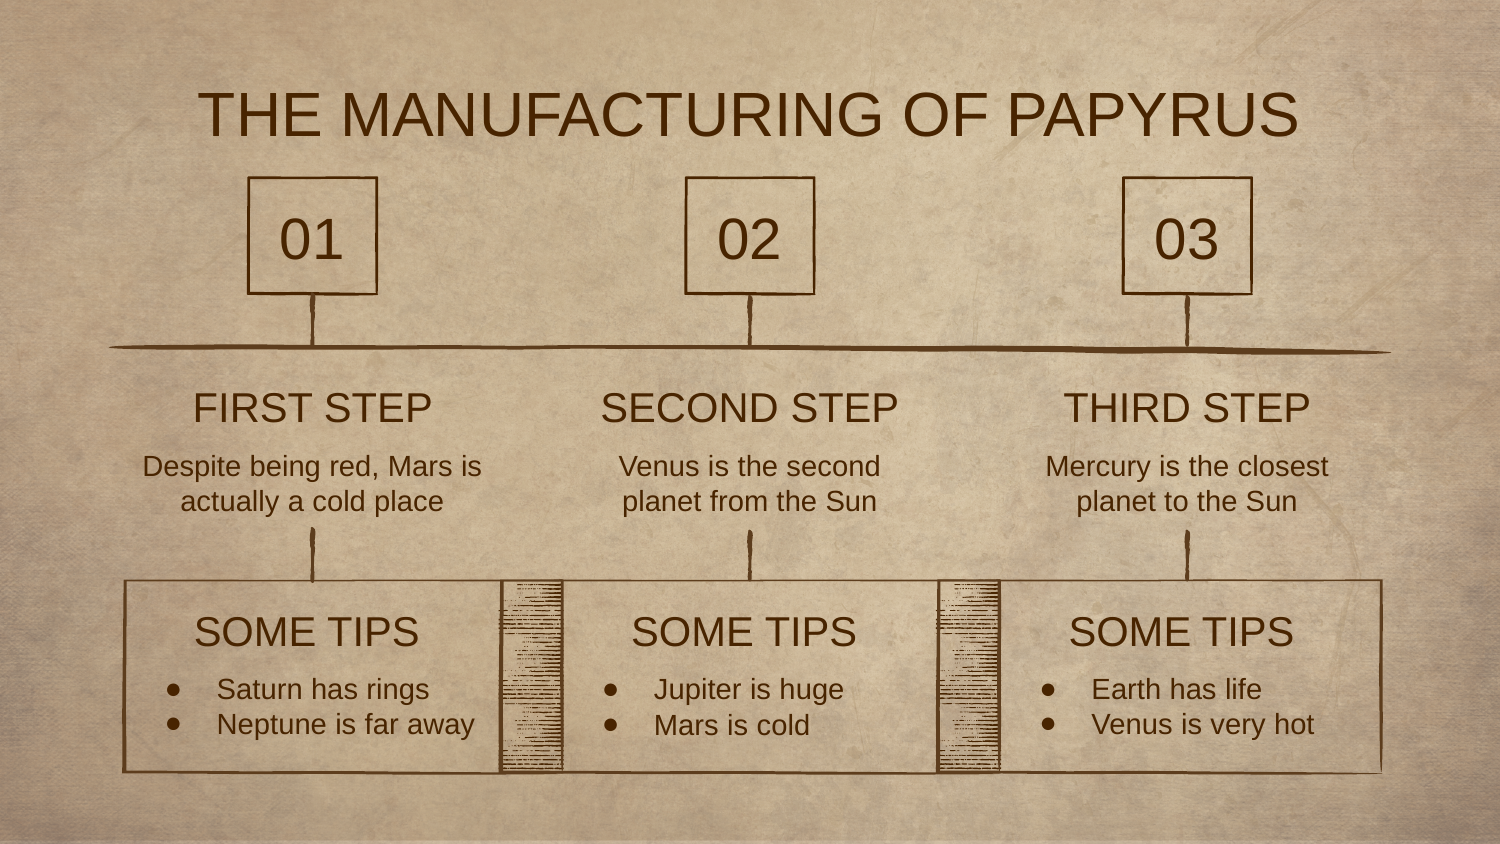

# THE MANUFACTURING OF PAPYRUS
01
02

03

SECOND STEP
FIRST STEP
THIRD STEP
Venus is the second planet from the Sun
Despite being red, Mars is actually a cold place
Mercury is the closest planet to the Sun

SOME TIPS
SOME TIPS
SOME TIPS
Saturn has rings
Neptune is far away
Earth has life
Venus is very hot
Jupiter is huge
Mars is cold